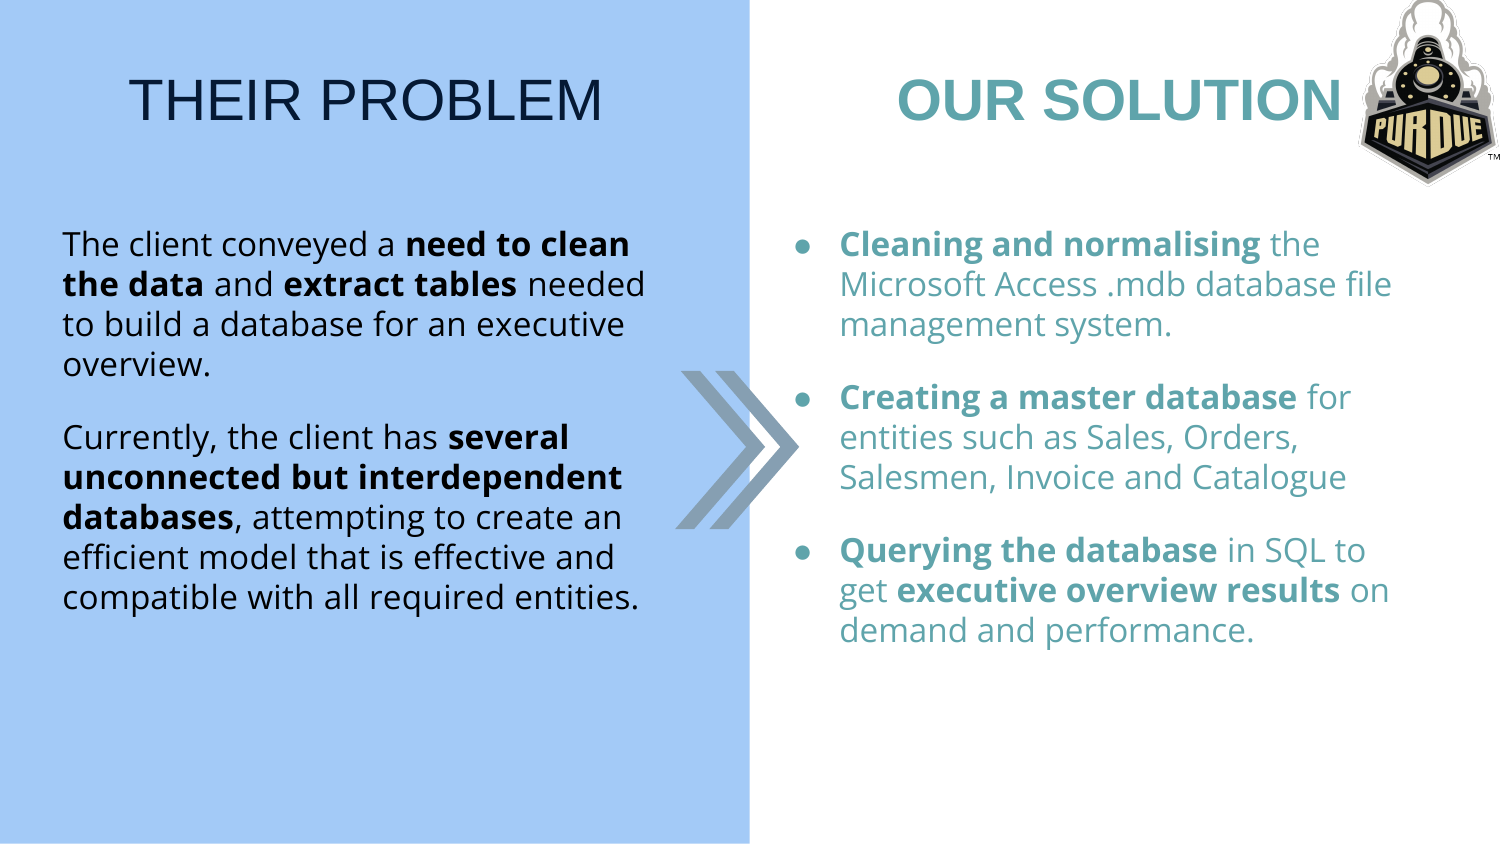

# THEIR PROBLEM
OUR SOLUTION
The client conveyed a need to clean the data and extract tables needed to build a database for an executive overview.
Currently, the client has several unconnected but interdependent databases, attempting to create an efficient model that is effective and compatible with all required entities.
Cleaning and normalising the Microsoft Access .mdb database file management system.
Creating a master database for entities such as Sales, Orders, Salesmen, Invoice and Catalogue
Querying the database in SQL to get executive overview results on demand and performance.